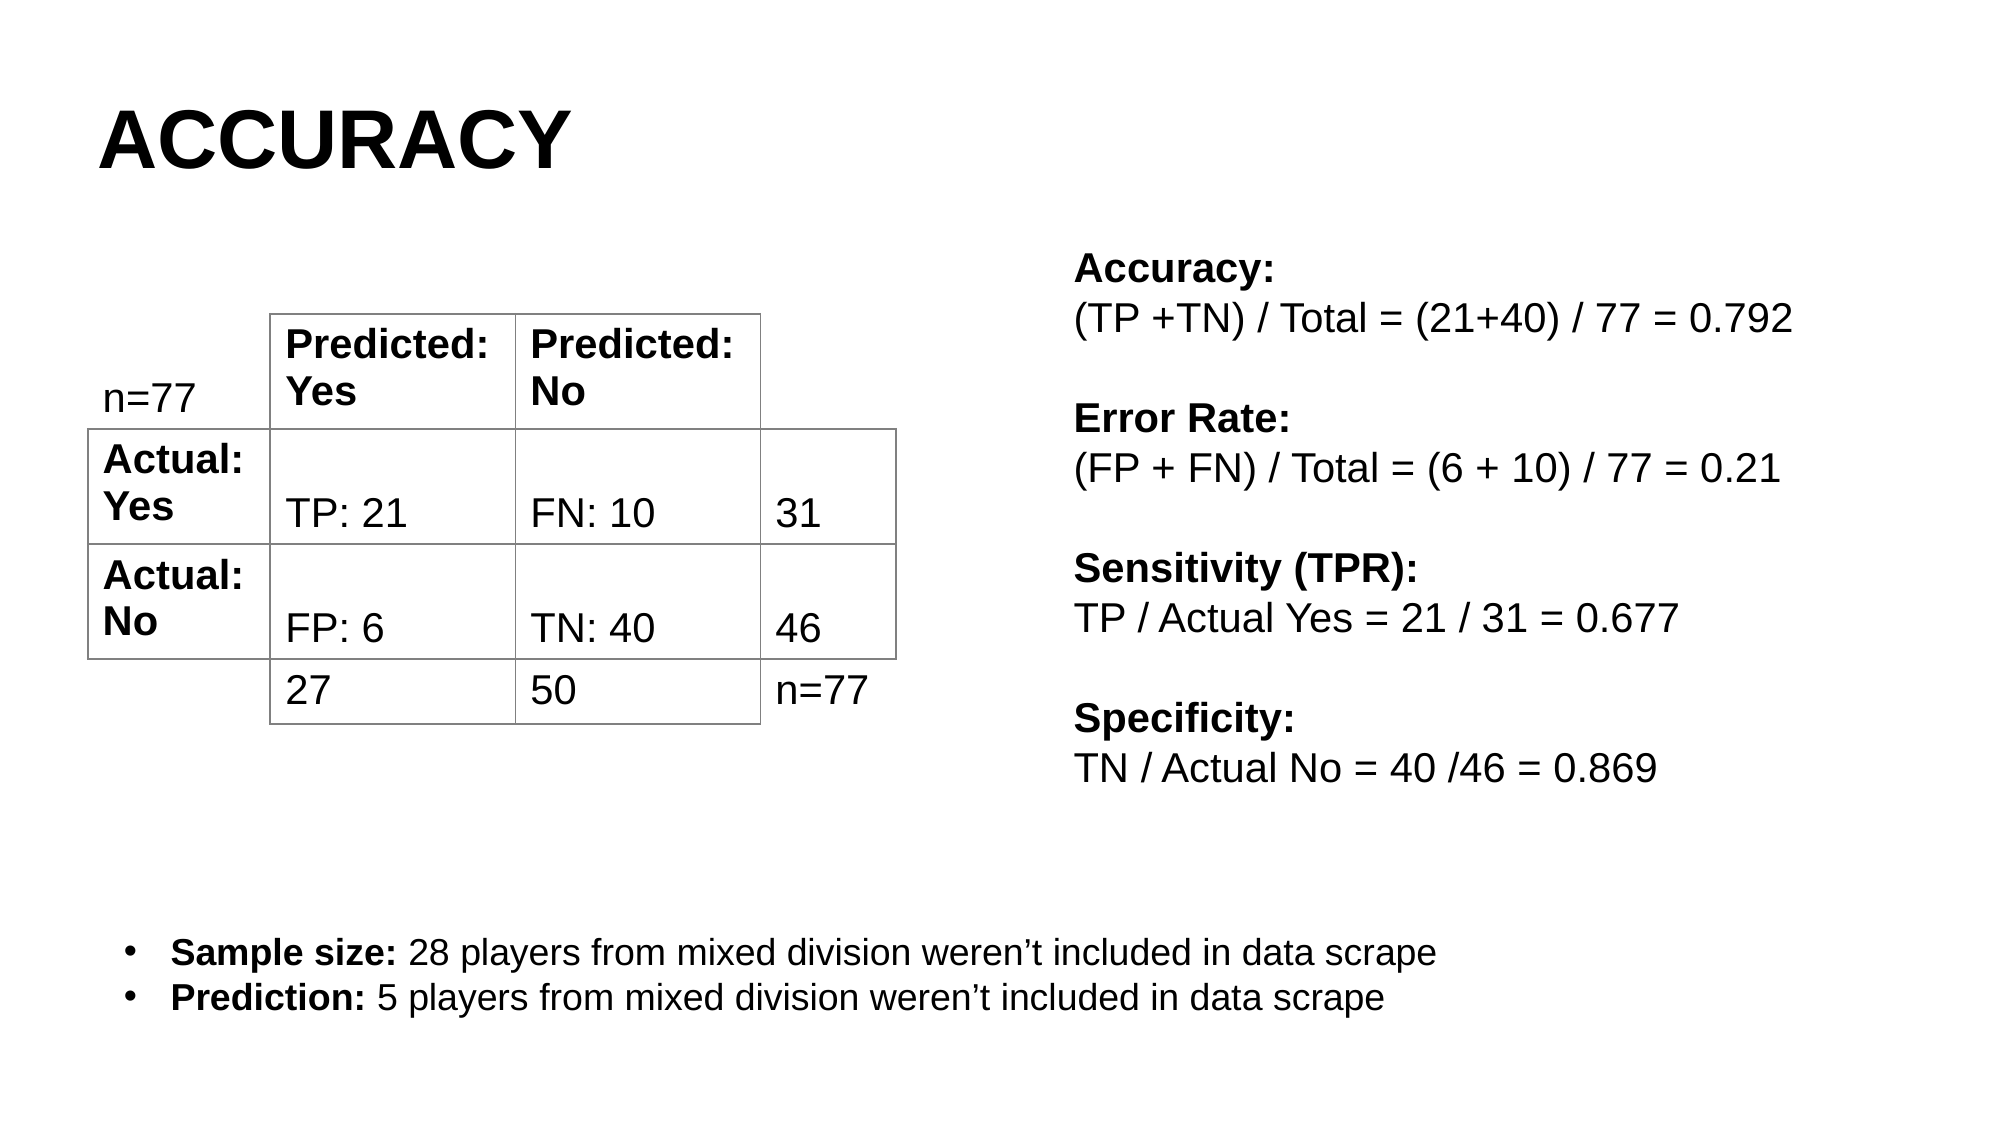

ACCURACY
Accuracy:
(TP +TN) / Total = (21+40) / 77 = 0.792

Error Rate:
(FP + FN) / Total = (6 + 10) / 77 = 0.21

Sensitivity (TPR):
TP / Actual Yes = 21 / 31 = 0.677

Specificity:
TN / Actual No = 40 /46 = 0.869
| n=77 | Predicted: Yes | Predicted: No |  |
| --- | --- | --- | --- |
| Actual: Yes | TP: 21 | FN: 10 | 31 |
| Actual: No | FP: 6 | TN: 40 | 46 |
|  | 27 | 50 | n=77 |
Sample size: 28 players from mixed division weren’t included in data scrape
Prediction: 5 players from mixed division weren’t included in data scrape